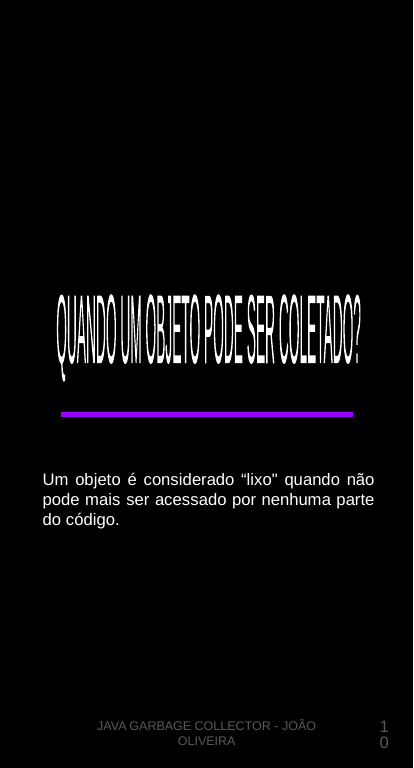

04
QUANDO UM OBJETO
PODE SER COLETADO?
QUANDO UM OBJETO
PODE SER COLETADO?
Um objeto é considerado “lixo" quando não pode mais ser acessado por nenhuma parte do código.
10
JAVA GARBAGE COLLECTOR - JOÃO OLIVEIRA